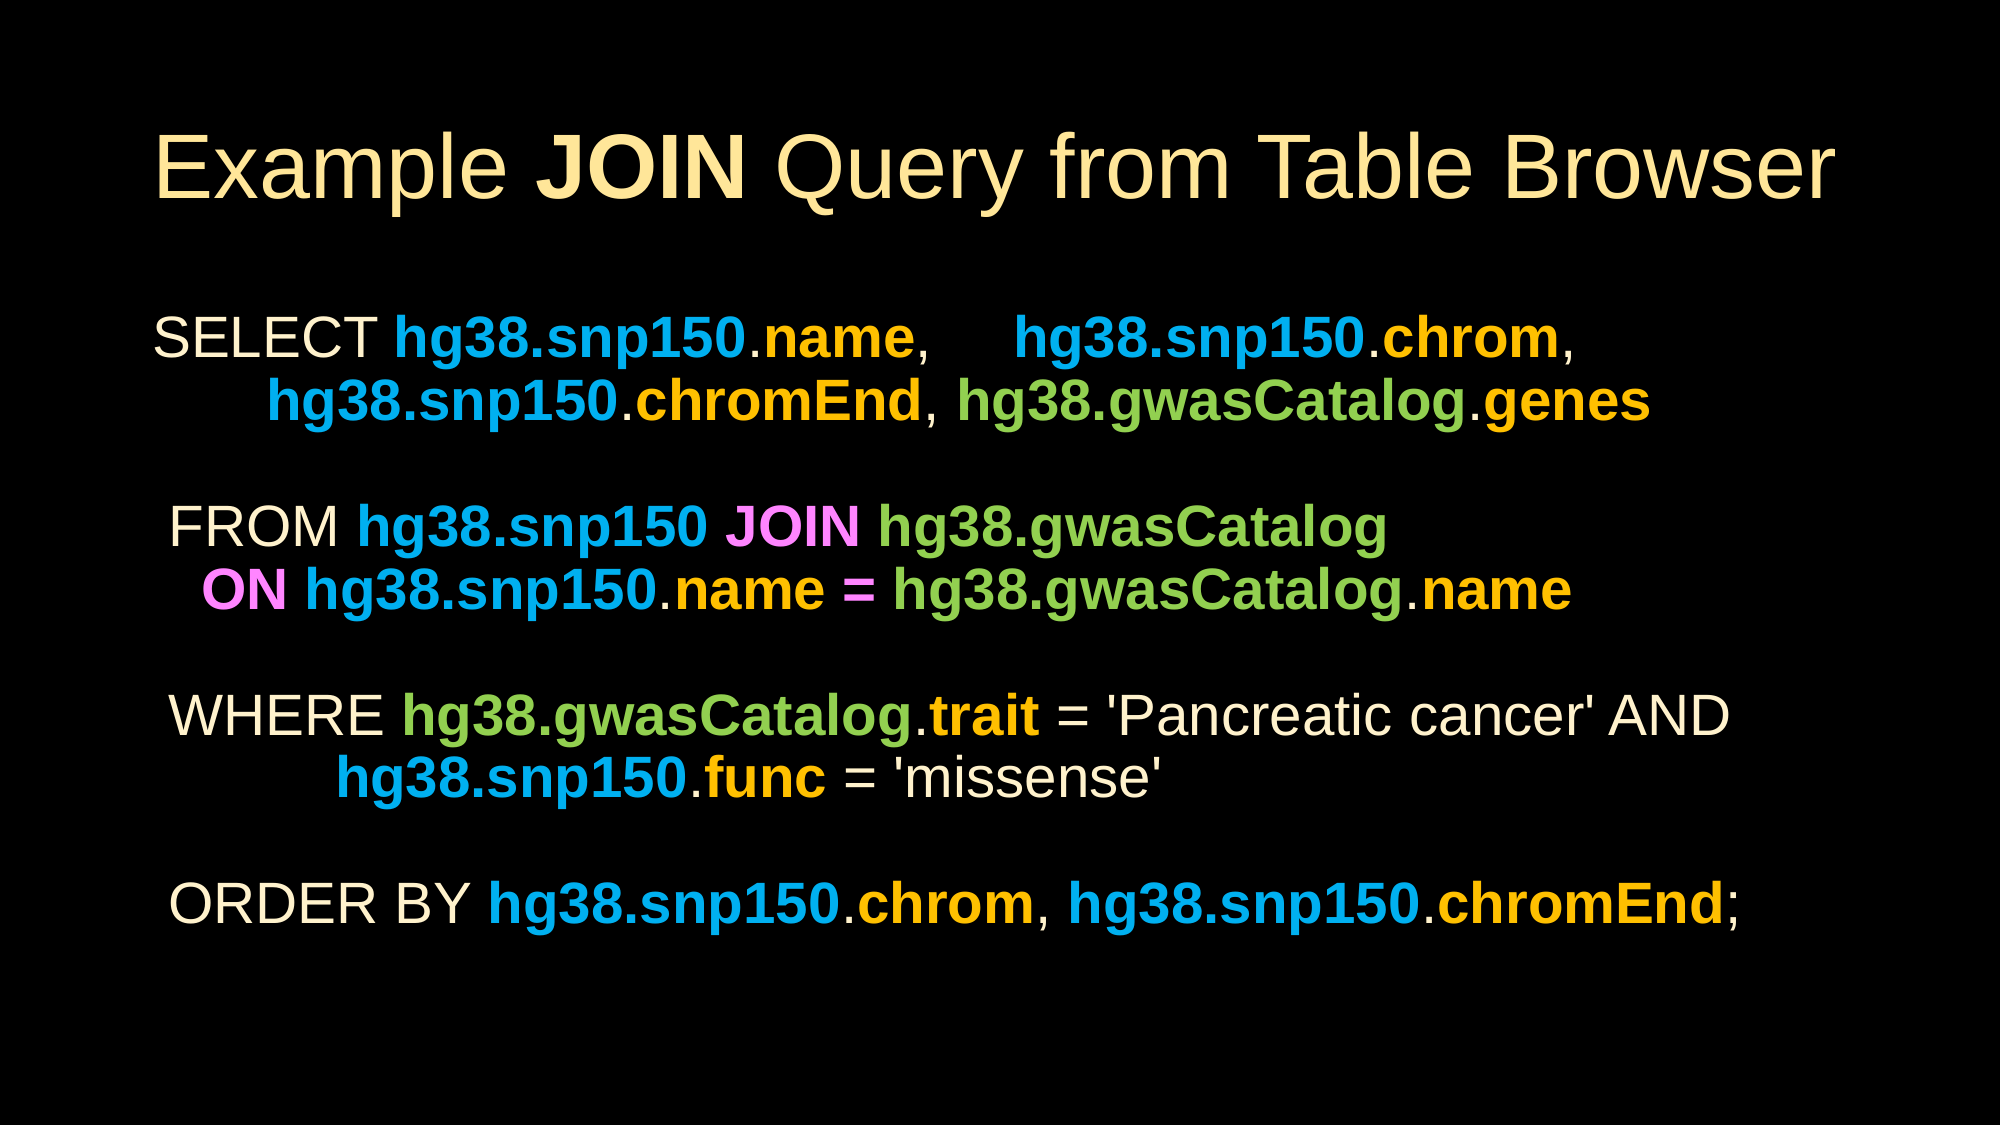

# Example JOIN Query from Table Browser
SELECT hg38.snp150.name,     hg38.snp150.chrom,
       hg38.snp150.chromEnd, hg38.gwasCatalog.genes
 FROM hg38.snp150 JOIN hg38.gwasCatalog
   ON hg38.snp150.name = hg38.gwasCatalog.name
 WHERE hg38.gwasCatalog.trait = 'Pancreatic cancer' AND
 	  hg38.snp150.func = 'missense'
 ORDER BY hg38.snp150.chrom, hg38.snp150.chromEnd;